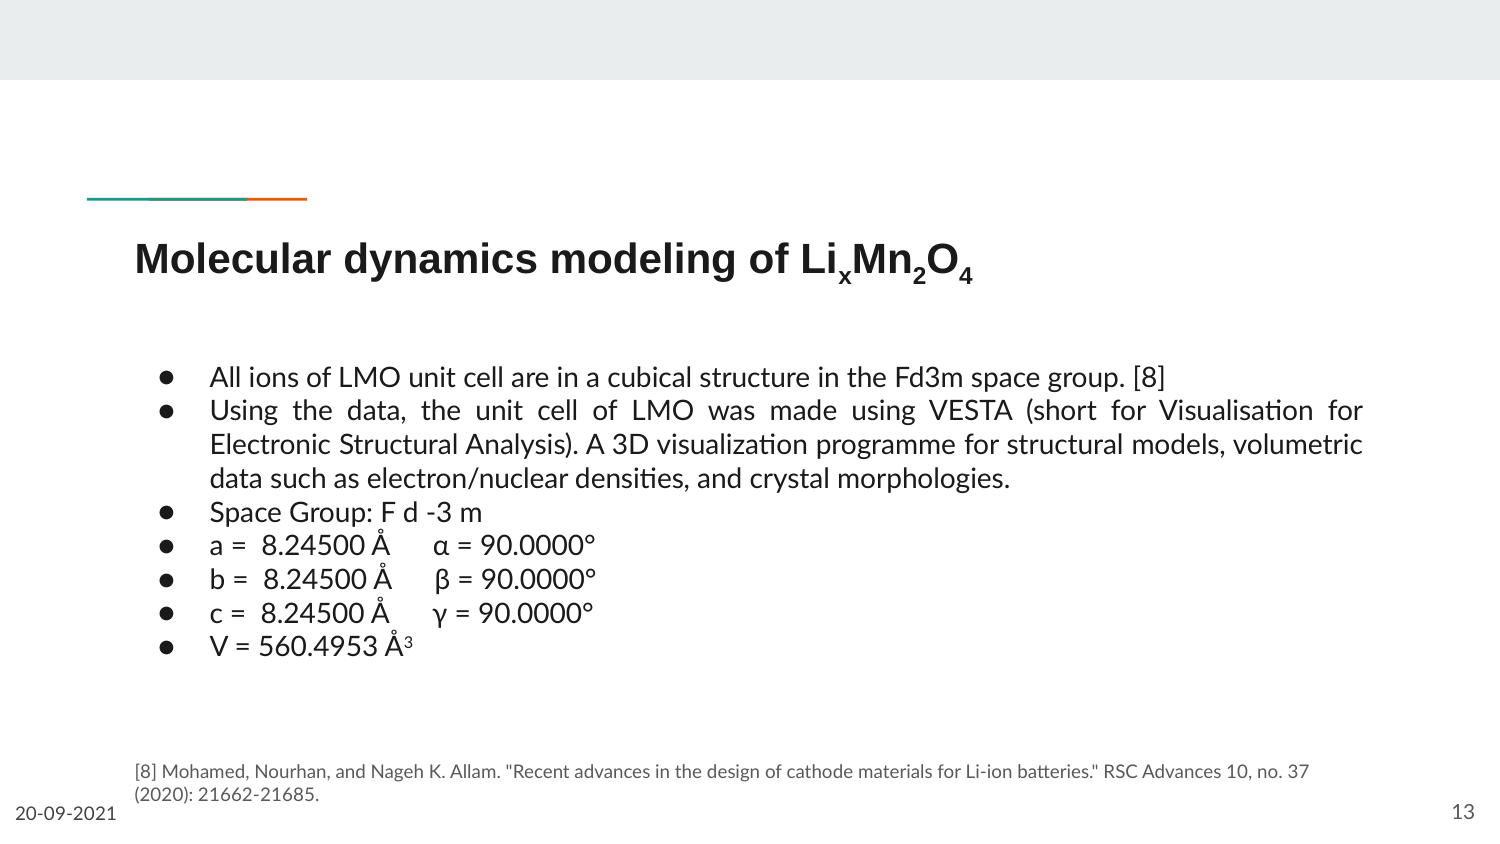

# Molecular dynamics modeling of LixMn2O4

All ions of LMO unit cell are in a cubical structure in the Fd3m space group. [8]
Using the data, the unit cell of LMO was made using VESTA (short for Visualisation for Electronic Structural Analysis). A 3D visualization programme for structural models, volumetric data such as electron/nuclear densities, and crystal morphologies.
Space Group: F d -3 m
a =  8.24500 Å      α = 90.0000°
b =  8.24500 Å      β = 90.0000°
c =  8.24500 Å      γ = 90.0000°
V = 560.4953 Å3

[8] Mohamed, Nourhan, and Nageh K. Allam. "Recent advances in the design of cathode materials for Li-ion batteries." RSC Advances 10, no. 37 (2020): 21662-21685.
13
20-09-2021